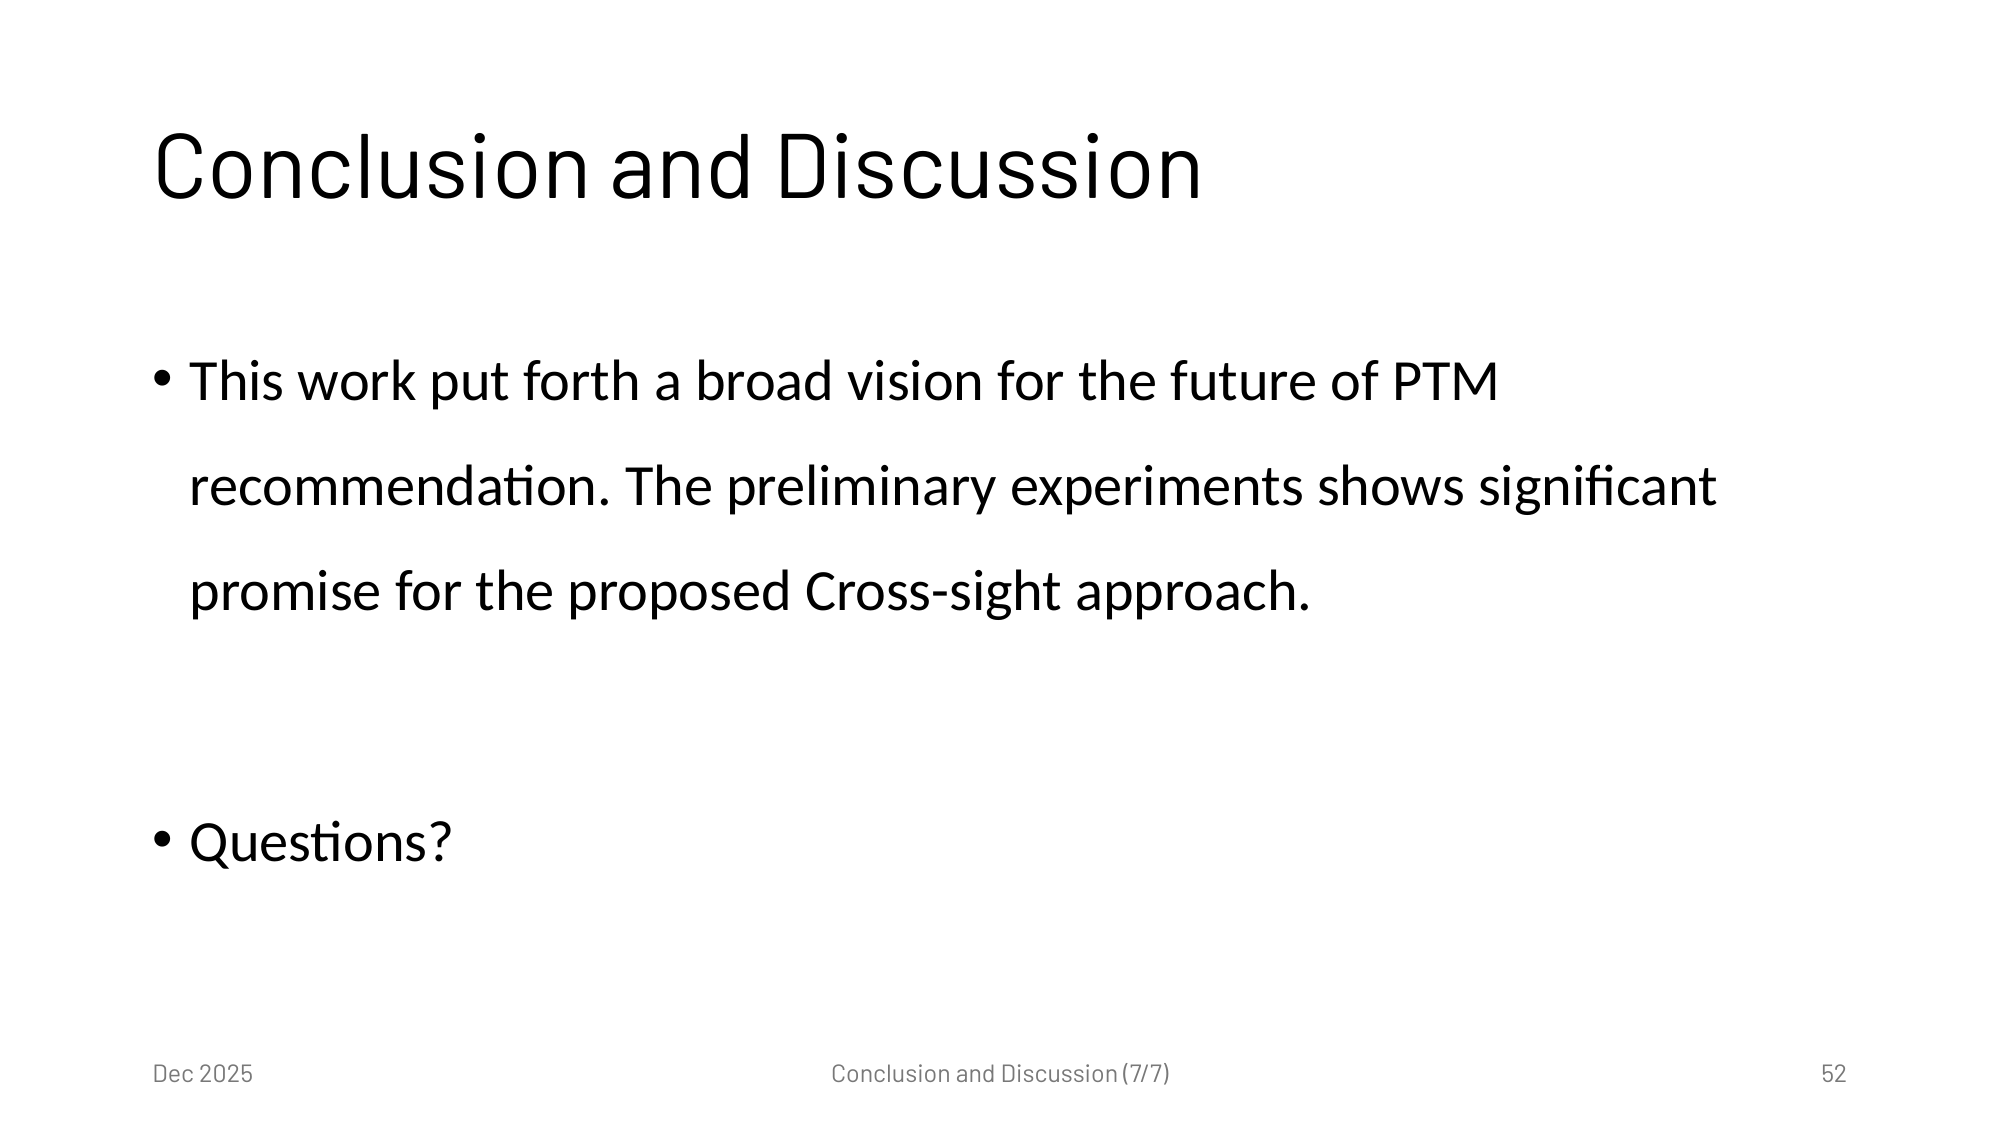

# Conclusion and Discussion
This work put forth a broad vision for the future of PTM recommendation. The preliminary experiments shows significant promise for the proposed Cross-sight approach.

Questions?
Dec 2025
Conclusion and Discussion (7/7)
52